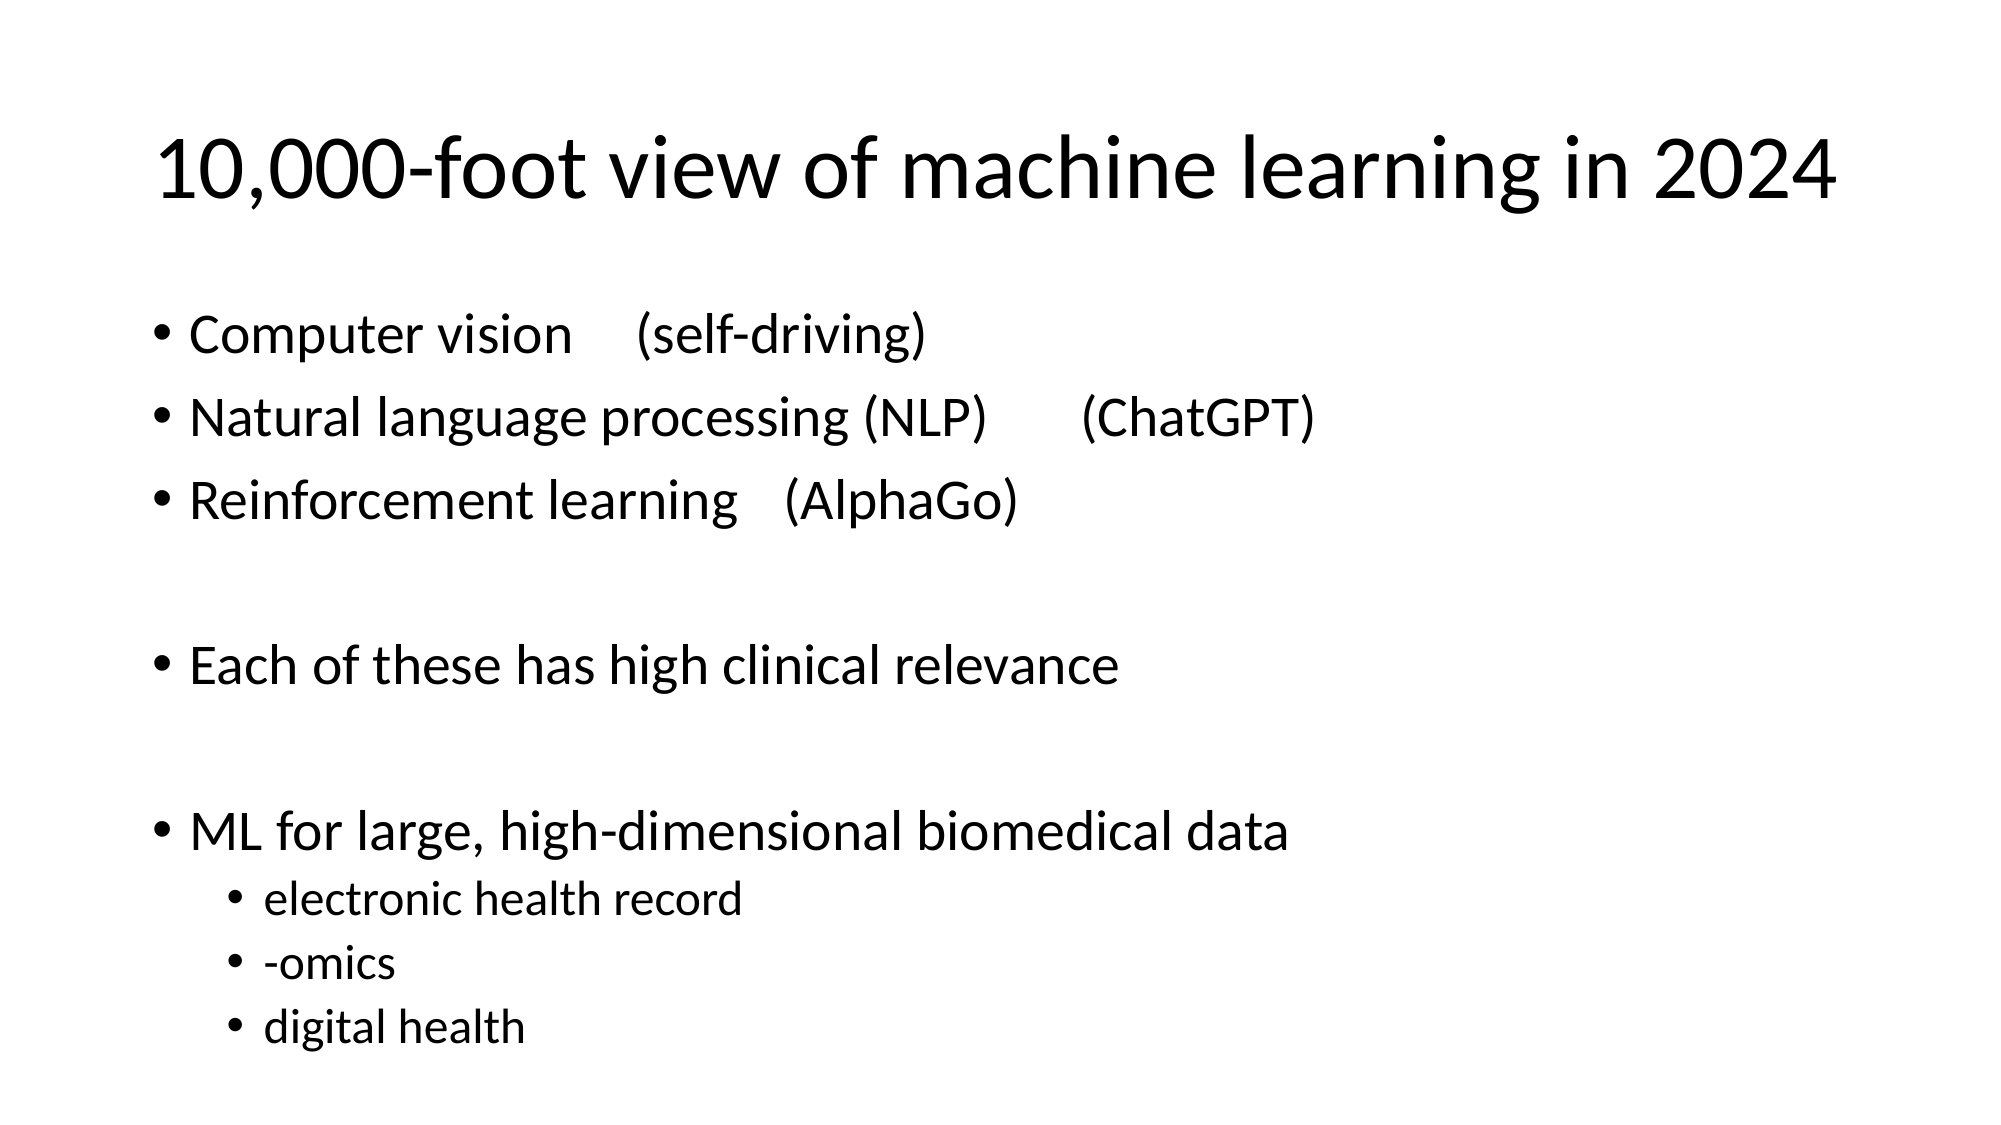

# 10,000-foot view of machine learning in 2024
Computer vision						(self-driving)
Natural language processing (NLP)			(ChatGPT)
Reinforcement learning					(AlphaGo)

Each of these has high clinical relevance

ML for large, high-dimensional biomedical data
electronic health record
-omics
digital health